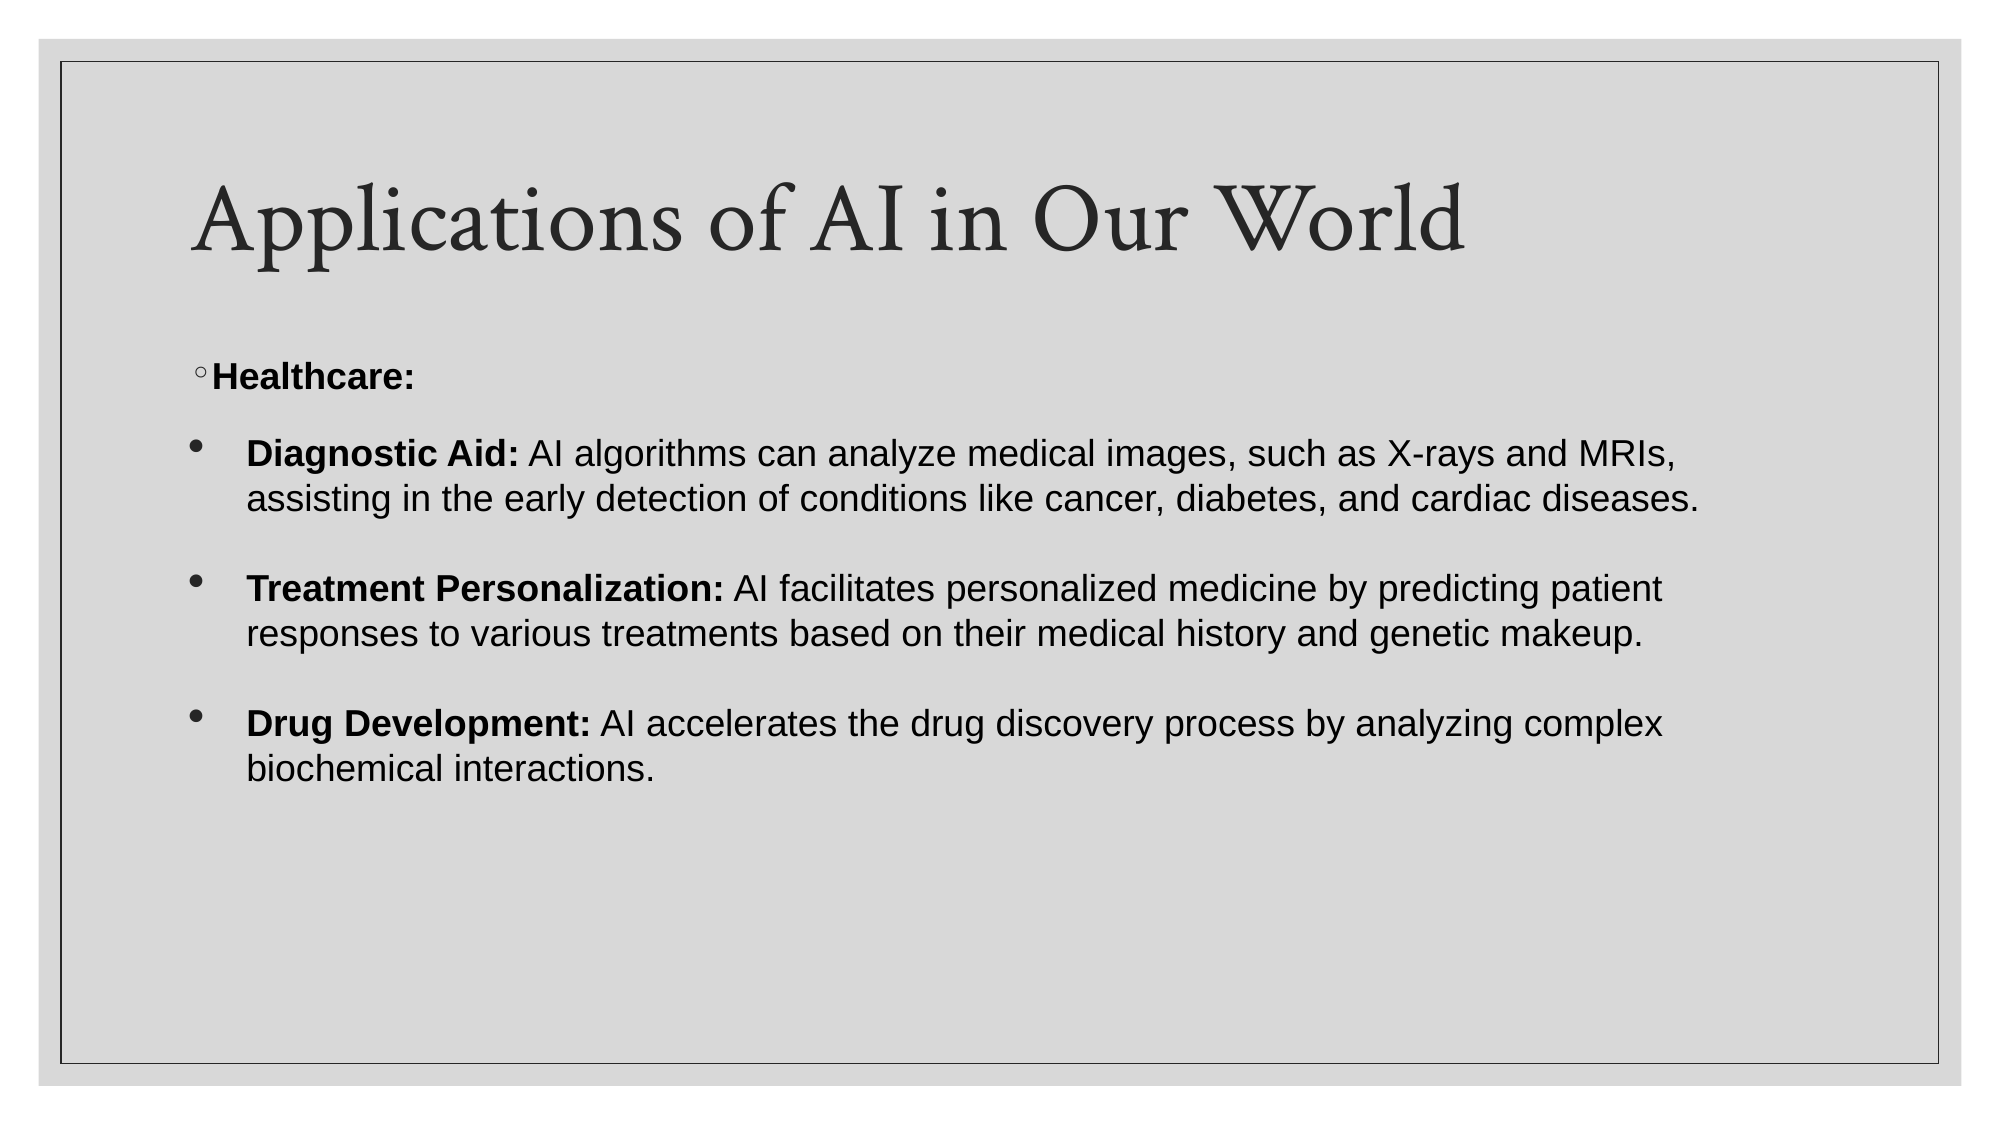

# Applications of AI in Our World
Healthcare:
Diagnostic Aid: AI algorithms can analyze medical images, such as X-rays and MRIs, assisting in the early detection of conditions like cancer, diabetes, and cardiac diseases.

Treatment Personalization: AI facilitates personalized medicine by predicting patient responses to various treatments based on their medical history and genetic makeup.

Drug Development: AI accelerates the drug discovery process by analyzing complex biochemical interactions.